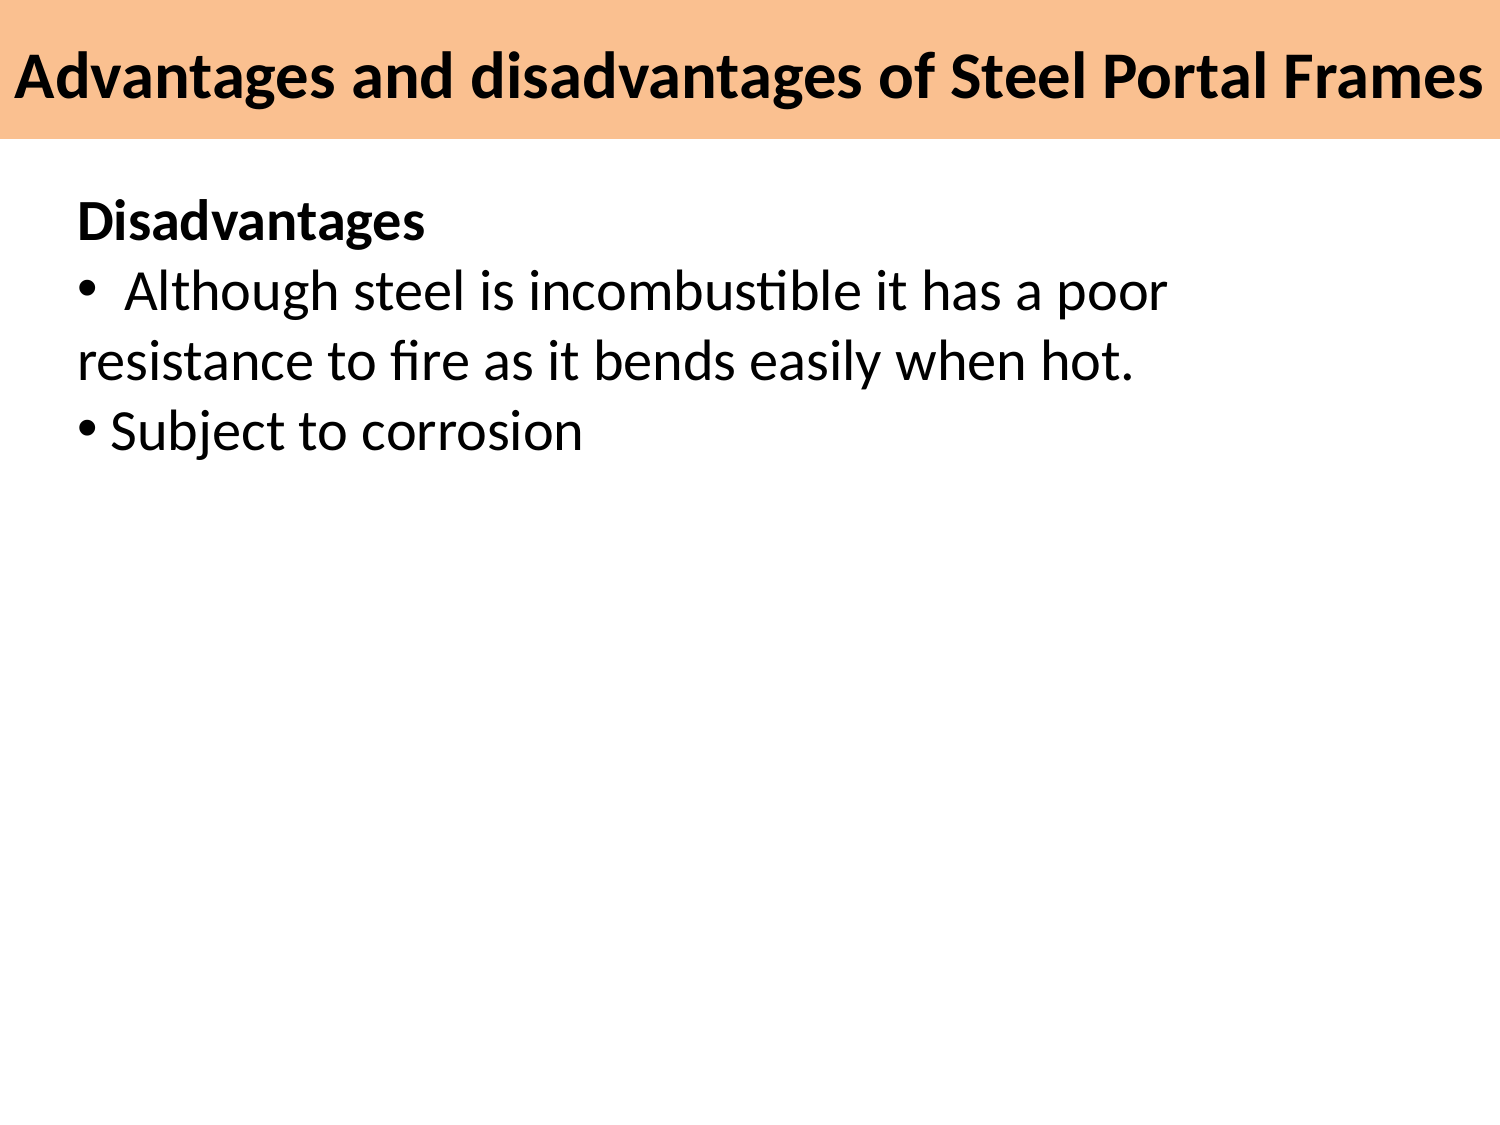

Advantages and disadvantages of Steel Portal Frames
Disadvantages
  Although steel is incombustible it has a poor resistance to fire as it bends easily when hot.
 Subject to corrosion